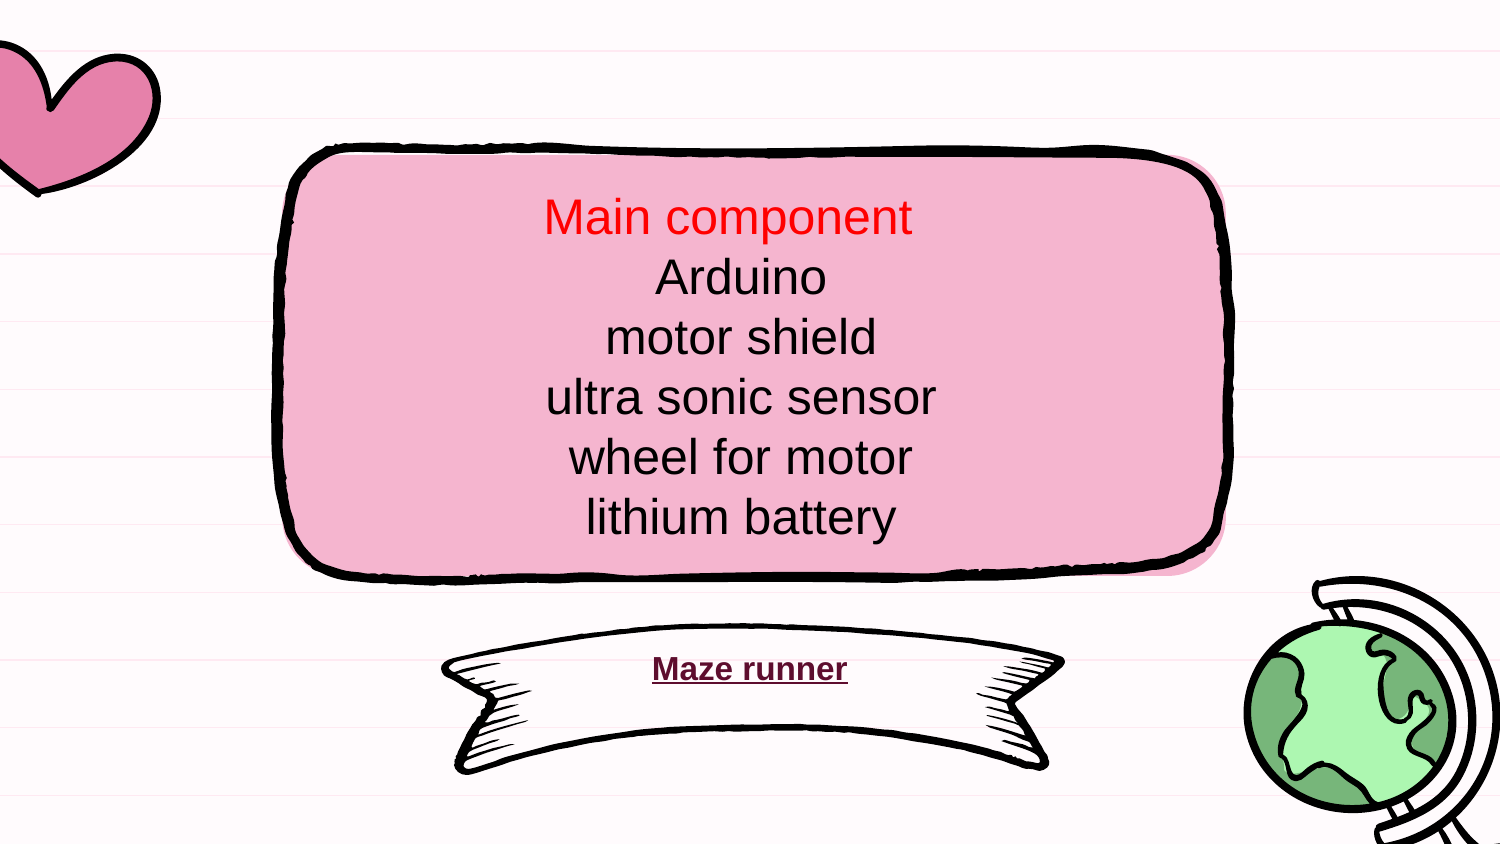

Main component
Arduino
motor shield
ultra sonic sensor
wheel for motor
lithium battery

# Maze runner